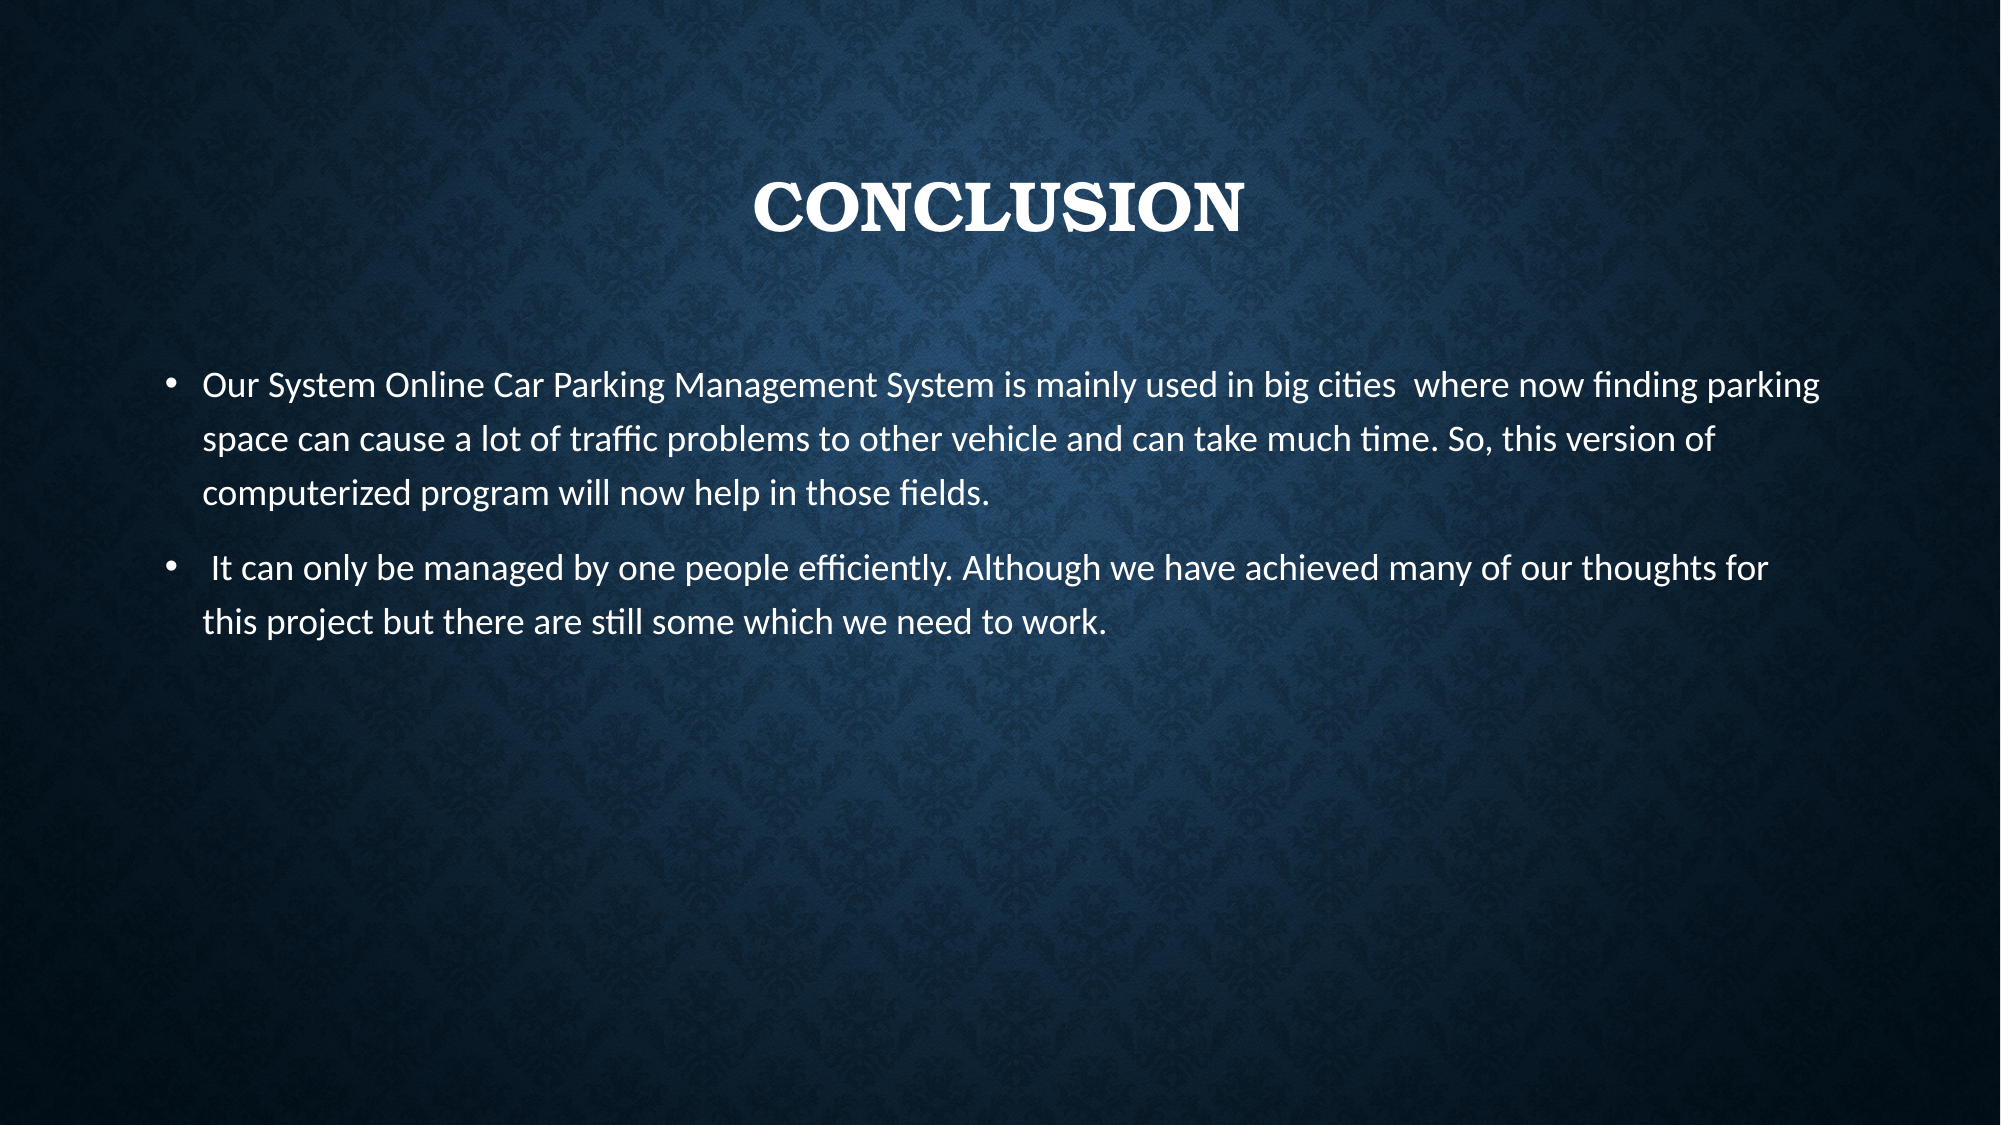

# conclusion
Our System Online Car Parking Management System is mainly used in big cities  where now finding parking space can cause a lot of traffic problems to other vehicle and can take much time. So, this version of computerized program will now help in those fields.
 It can only be managed by one people efficiently. Although we have achieved many of our thoughts for this project but there are still some which we need to work.